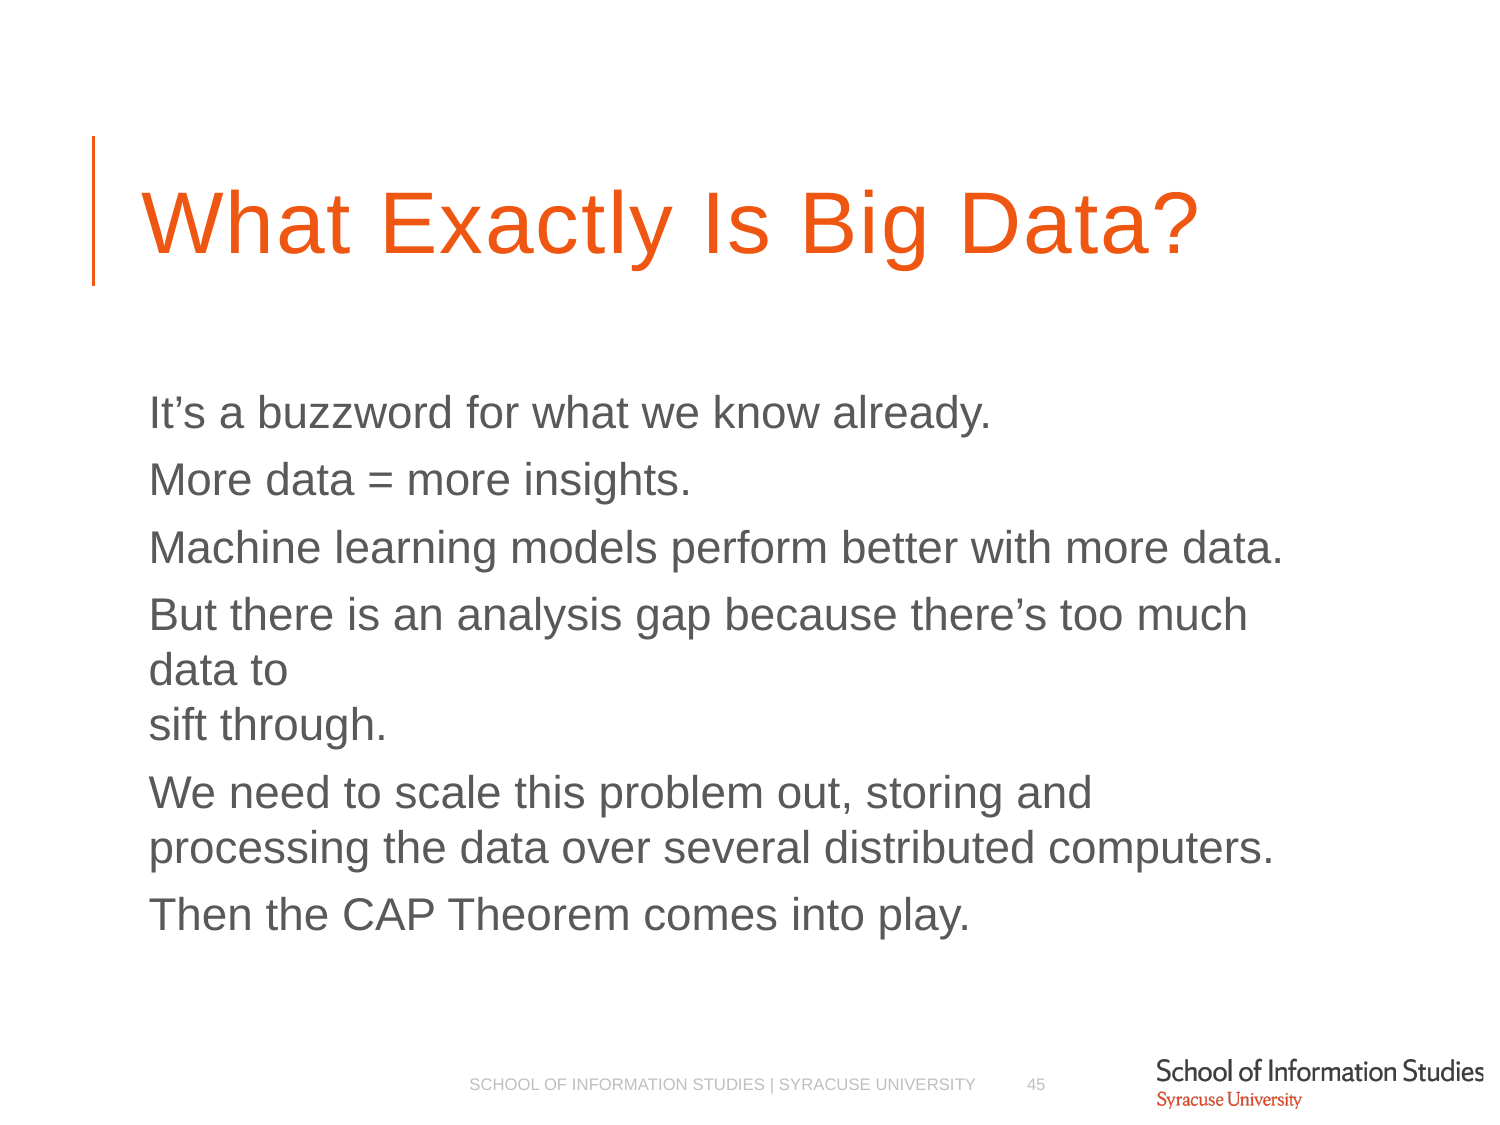

# What Exactly Is Big Data?
It’s a buzzword for what we know already.
More data = more insights.
Machine learning models perform better with more data.
But there is an analysis gap because there’s too much data to
sift through.
We need to scale this problem out, storing and processing the data over several distributed computers.
Then the CAP Theorem comes into play.
School of Information Studies | Syracuse University
45